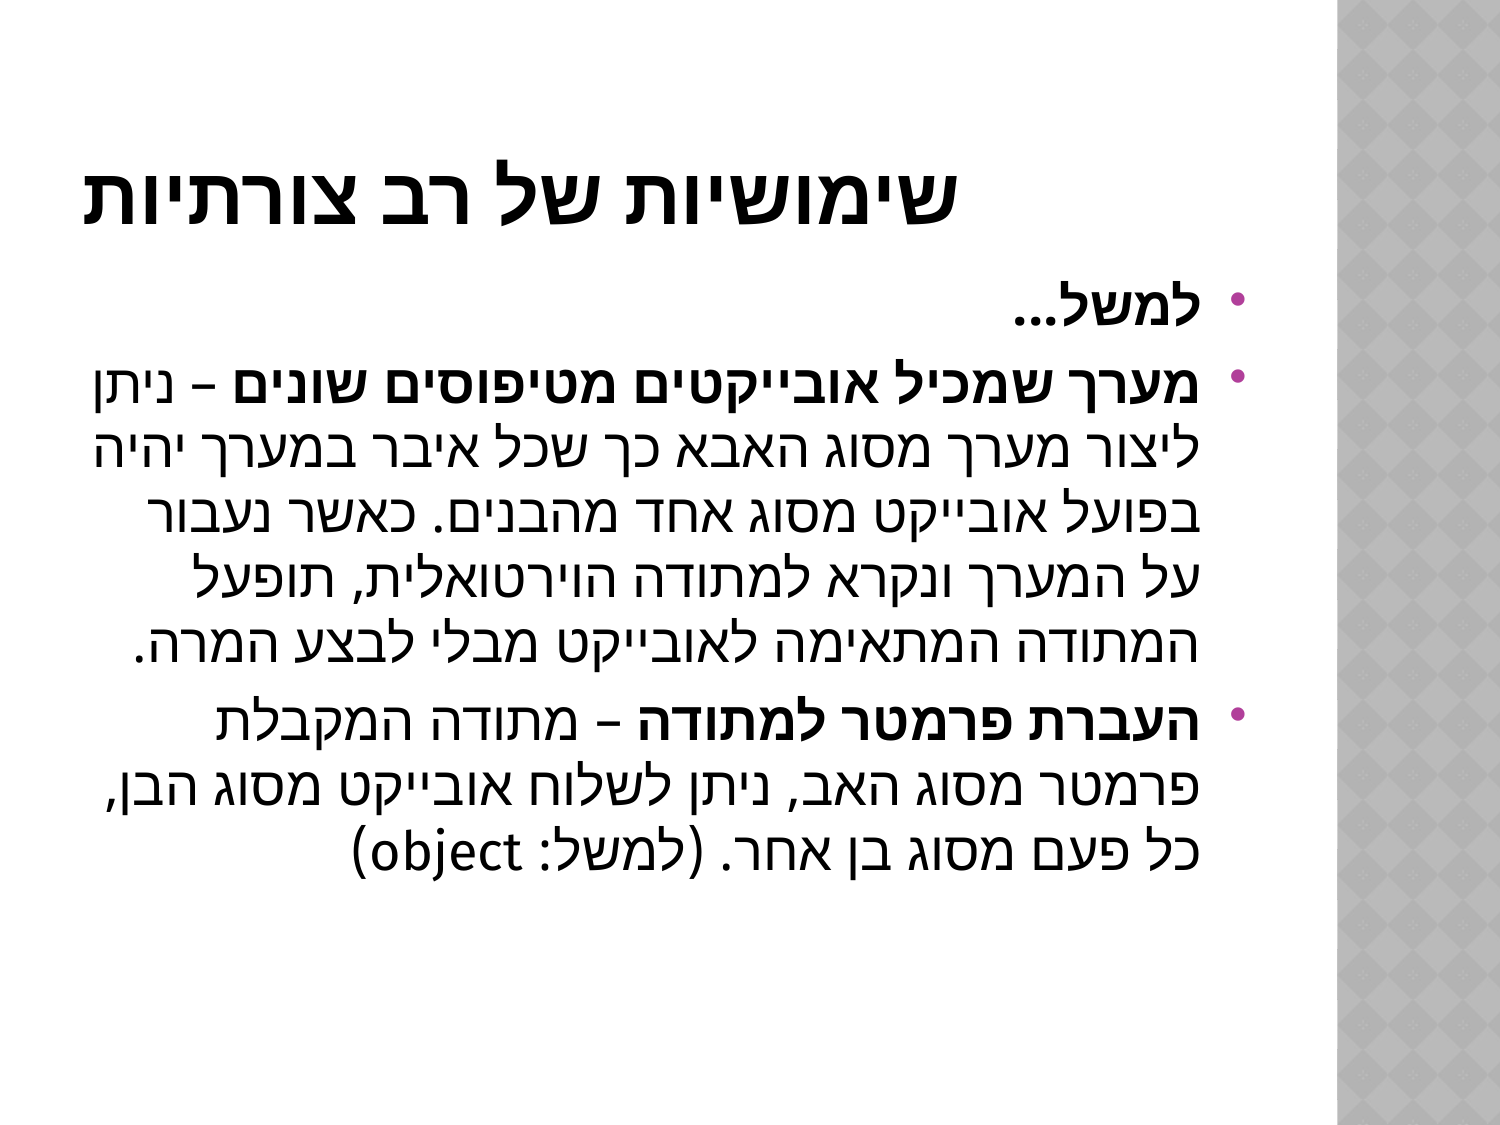

# שימושיות של רב צורתיות
למשל...
מערך שמכיל אובייקטים מטיפוסים שונים – ניתן ליצור מערך מסוג האבא כך שכל איבר במערך יהיה בפועל אובייקט מסוג אחד מהבנים. כאשר נעבור על המערך ונקרא למתודה הוירטואלית, תופעל המתודה המתאימה לאובייקט מבלי לבצע המרה.
העברת פרמטר למתודה – מתודה המקבלת פרמטר מסוג האב, ניתן לשלוח אובייקט מסוג הבן, כל פעם מסוג בן אחר. (למשל: object)